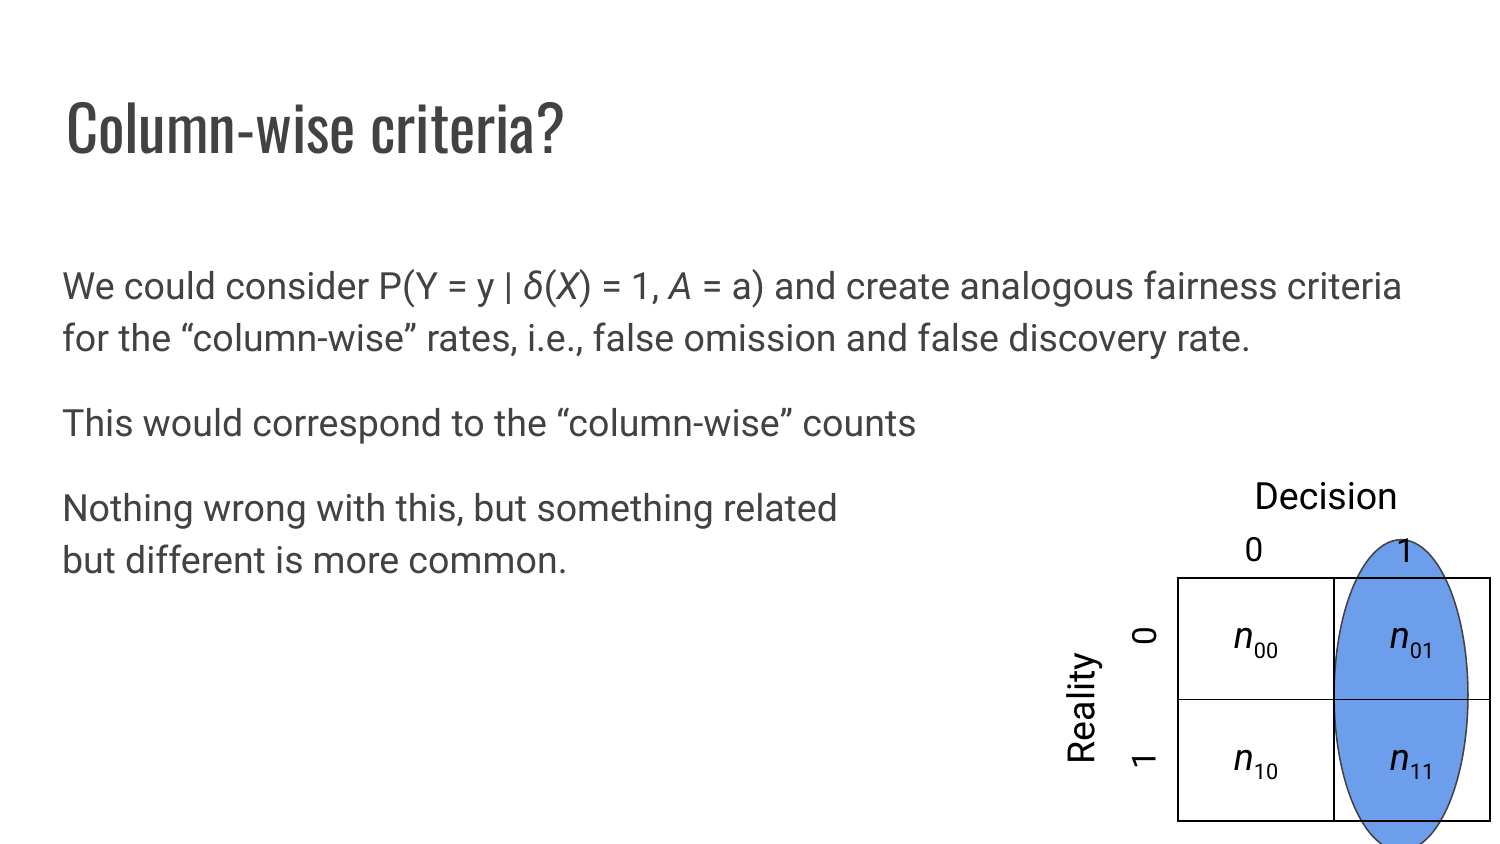

# Column-wise criteria?
We could consider P(Y = y | δ(X) = 1, A = a) and create analogous fairness criteria for the “column-wise” rates, i.e., false omission and false discovery rate.
This would correspond to the “column-wise” counts
Nothing wrong with this, but something related
but different is more common.
Decision
0
1

| n00 | n01 |
| --- | --- |
| n10 | n11 |
0
Reality
1